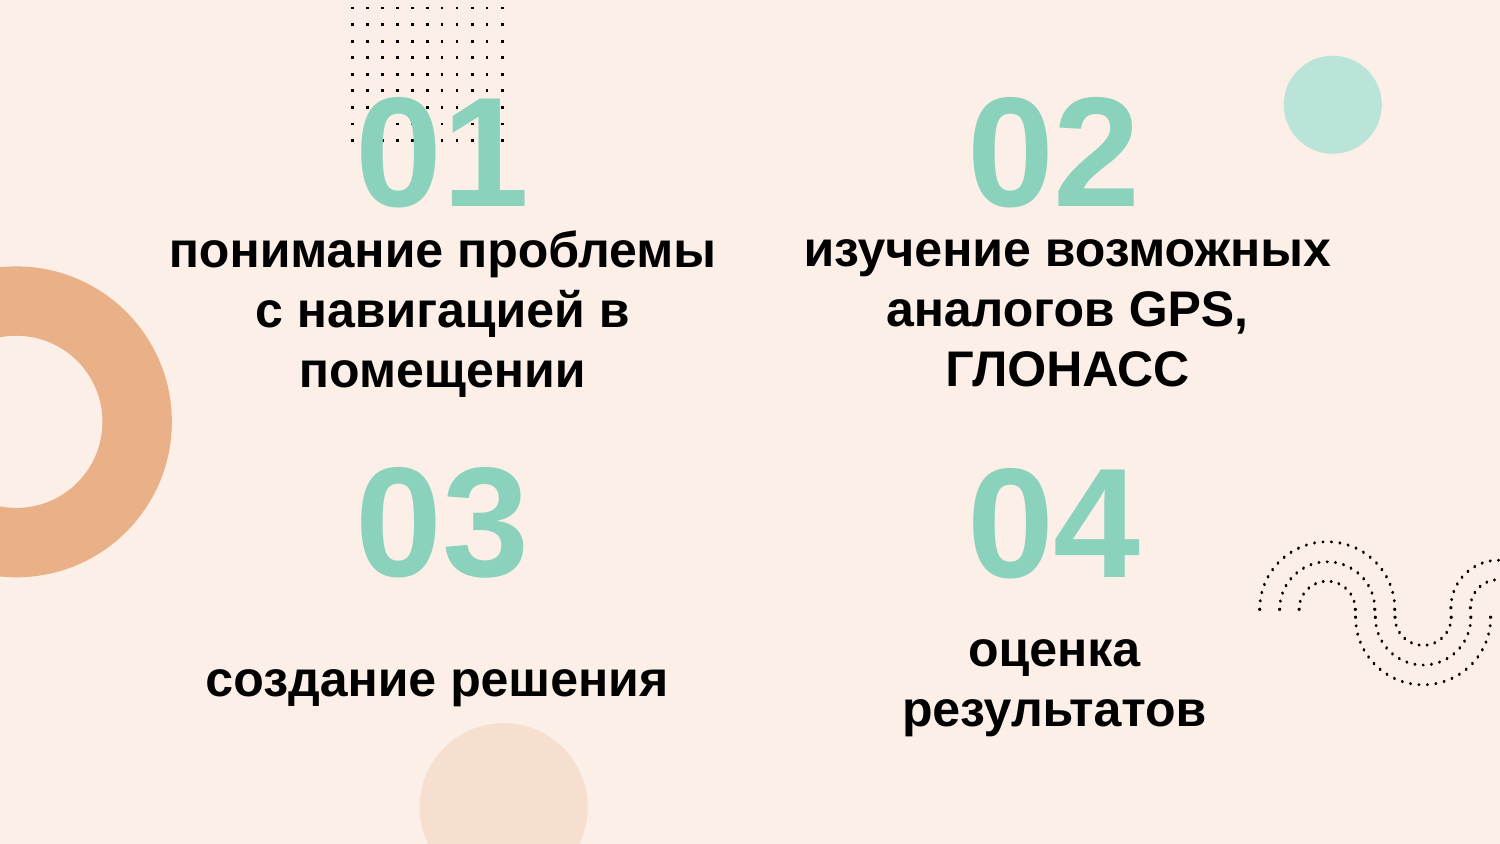

# 01
02
изучение возможных аналогов GPS, ГЛОНАСС
понимание проблемы с навигацией в помещении
03
04
cоздание решения
оценка результатов